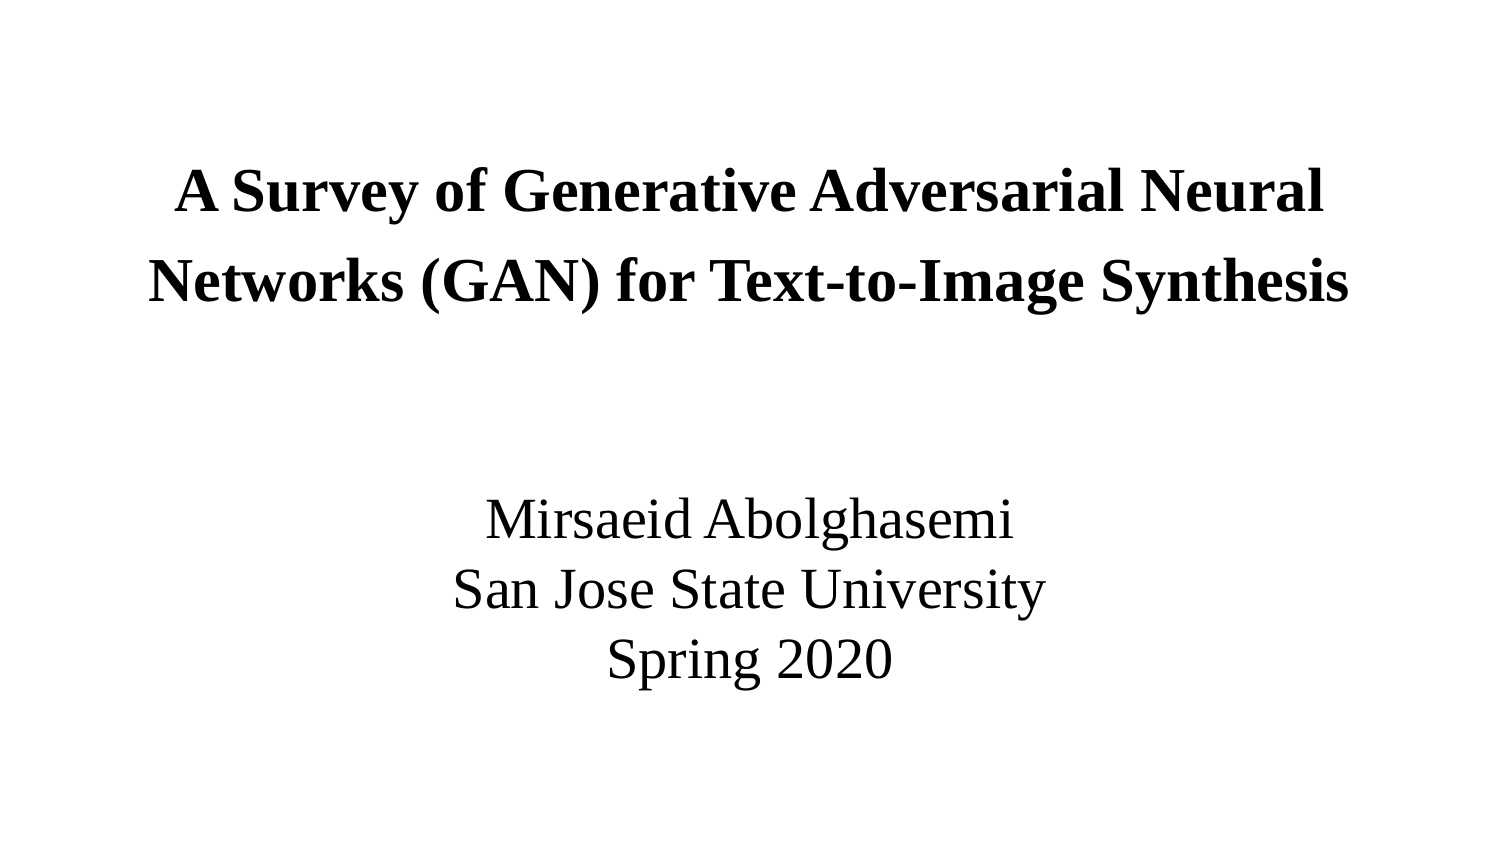

# A Survey of Generative Adversarial Neural Networks (GAN) for Text-to-Image Synthesis

Mirsaeid Abolghasemi
San Jose State University
Spring 2020